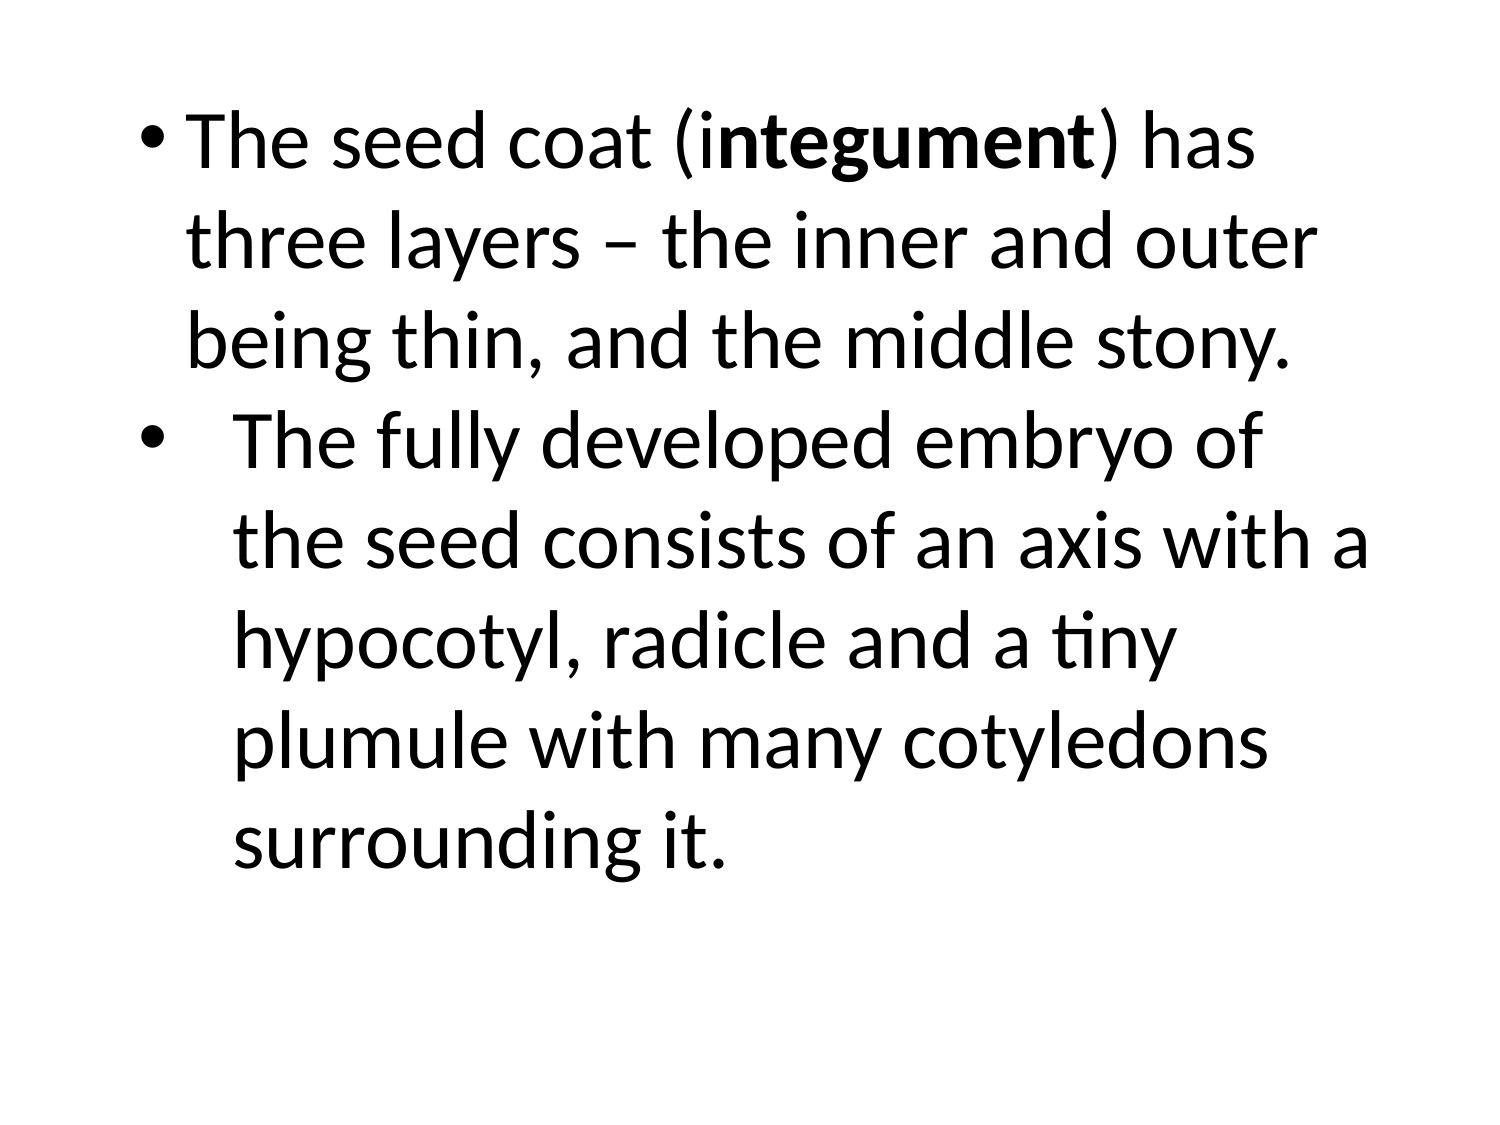

The seed coat (integument) has three layers – the inner and outer being thin, and the middle stony.
The fully developed embryo of the seed consists of an axis with a hypocotyl, radicle and a tiny plumule with many cotyledons surrounding it.